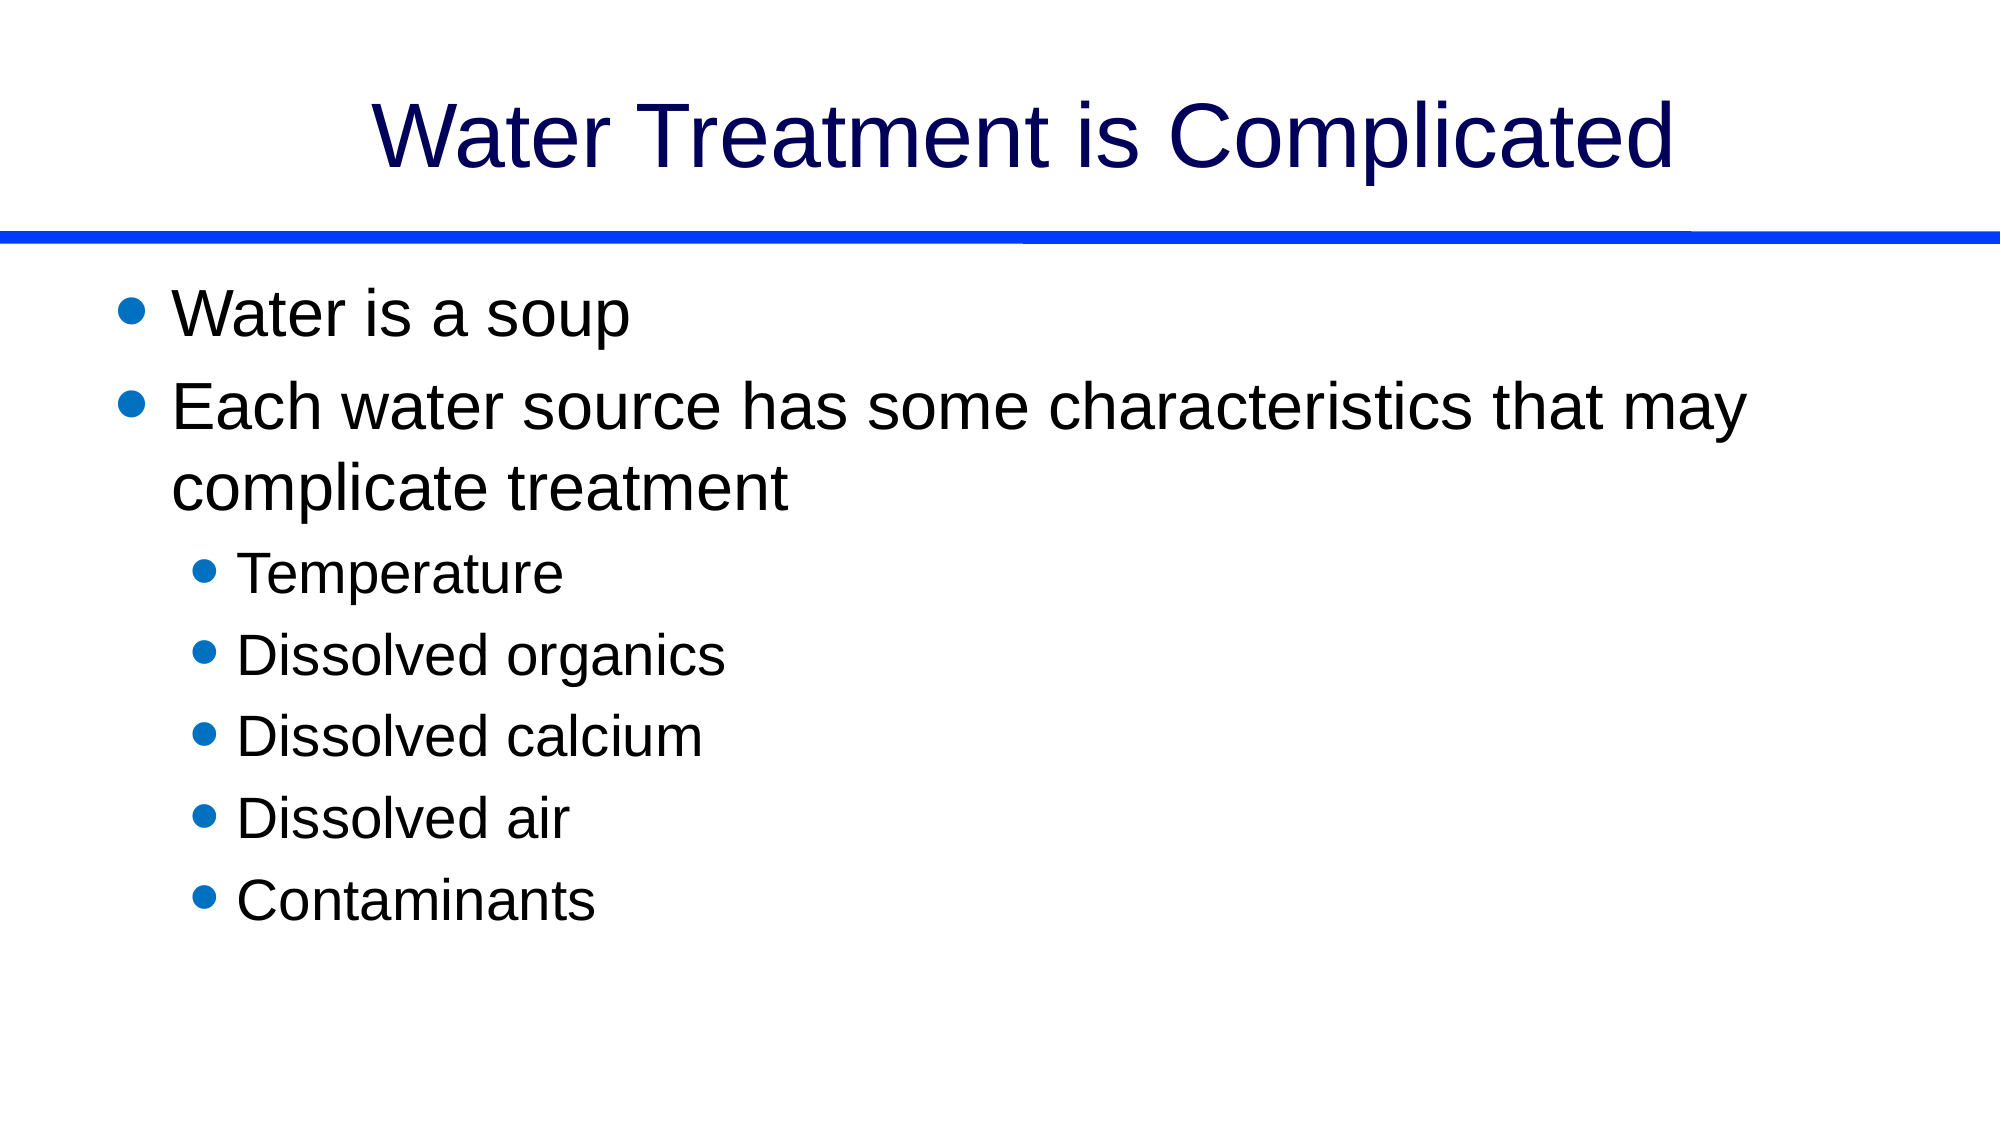

# Water Treatment is Complicated
Water is a soup
Each water source has some characteristics that may complicate treatment
Temperature
Dissolved organics
Dissolved calcium
Dissolved air
Contaminants